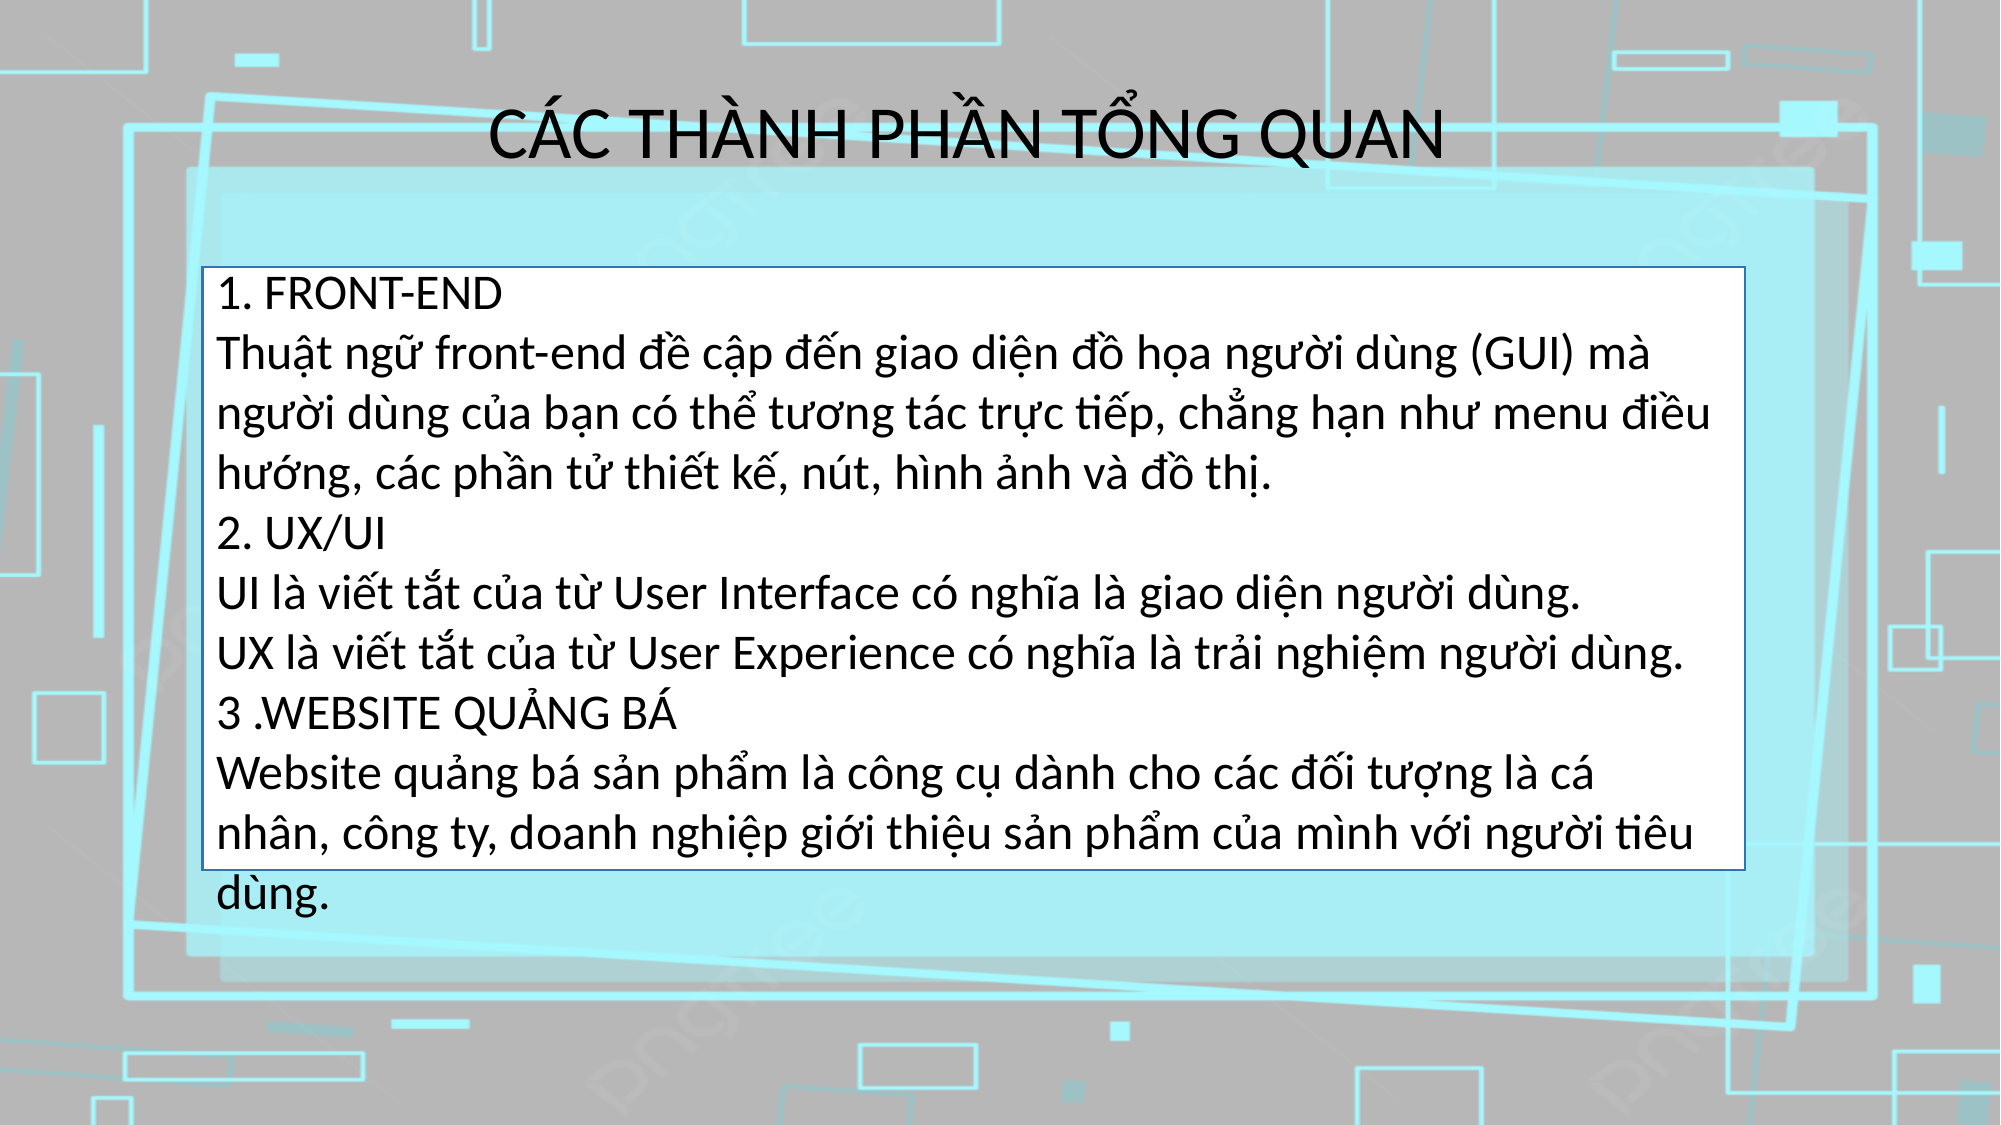

CÁC THÀNH PHẦN TỔNG QUAN
1. FRONT-END
Thuật ngữ front-end đề cập đến giao diện đồ họa người dùng (GUI) mà người dùng của bạn có thể tương tác trực tiếp, chẳng hạn như menu điều hướng, các phần tử thiết kế, nút, hình ảnh và đồ thị.
2. UX/UI
UI là viết tắt của từ User Interface có nghĩa là giao diện người dùng.
UX là viết tắt của từ User Experience có nghĩa là trải nghiệm người dùng.
3 .WEBSITE QUẢNG BÁ
Website quảng bá sản phẩm là công cụ dành cho các đối tượng là cá nhân, công ty, doanh nghiệp giới thiệu sản phẩm của mình với người tiêu dùng.